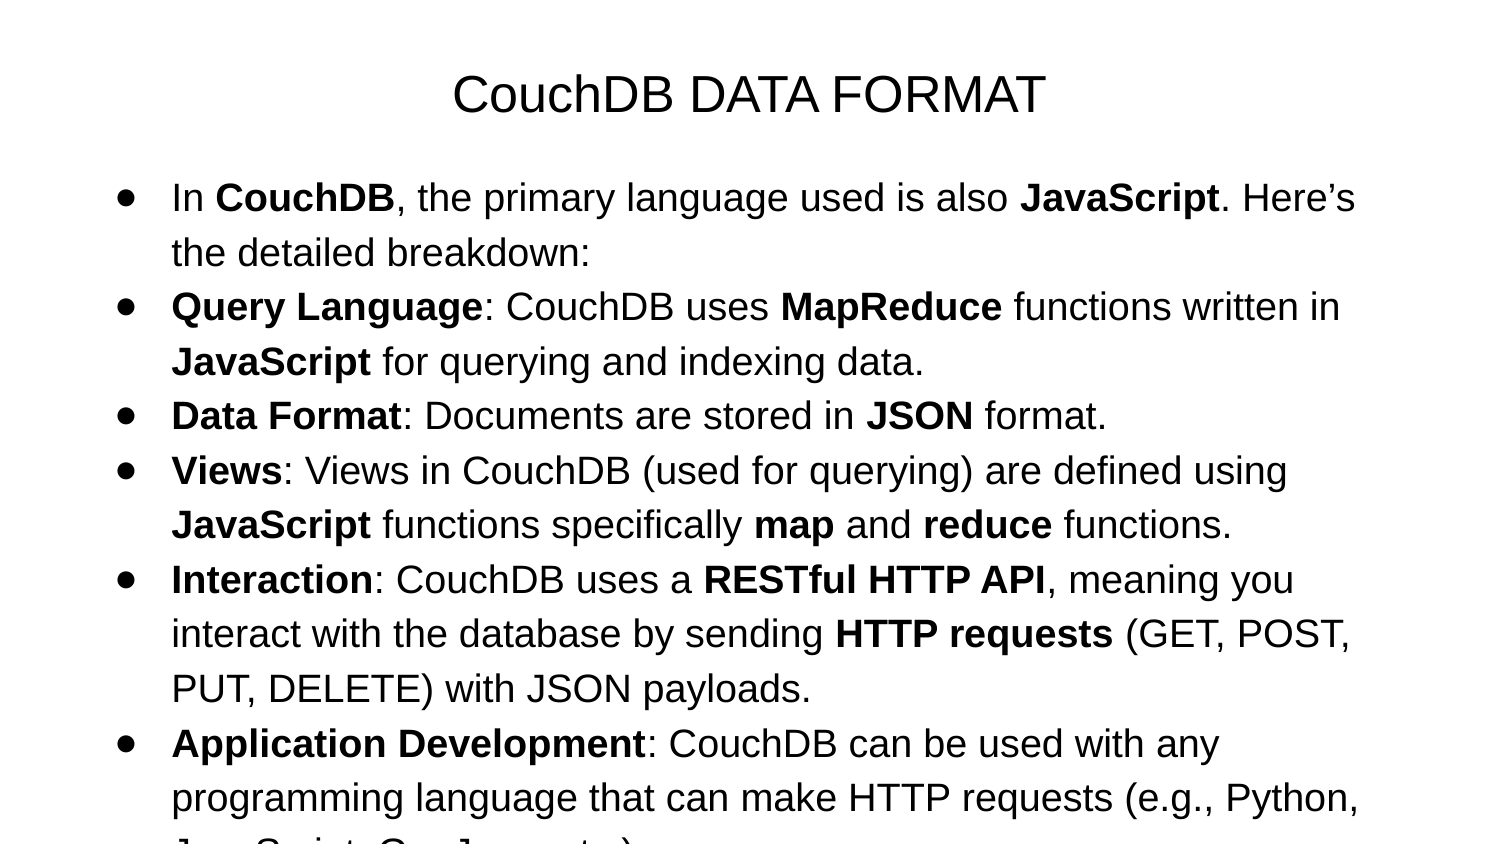

# CouchDB DATA FORMAT
In CouchDB, the primary language used is also JavaScript. Here’s the detailed breakdown:
Query Language: CouchDB uses MapReduce functions written in JavaScript for querying and indexing data.
Data Format: Documents are stored in JSON format.
Views: Views in CouchDB (used for querying) are defined using JavaScript functions specifically map and reduce functions.
Interaction: CouchDB uses a RESTful HTTP API, meaning you interact with the database by sending HTTP requests (GET, POST, PUT, DELETE) with JSON payloads.
Application Development: CouchDB can be used with any programming language that can make HTTP requests (e.g., Python, JavaScript, Go, Java, etc.).